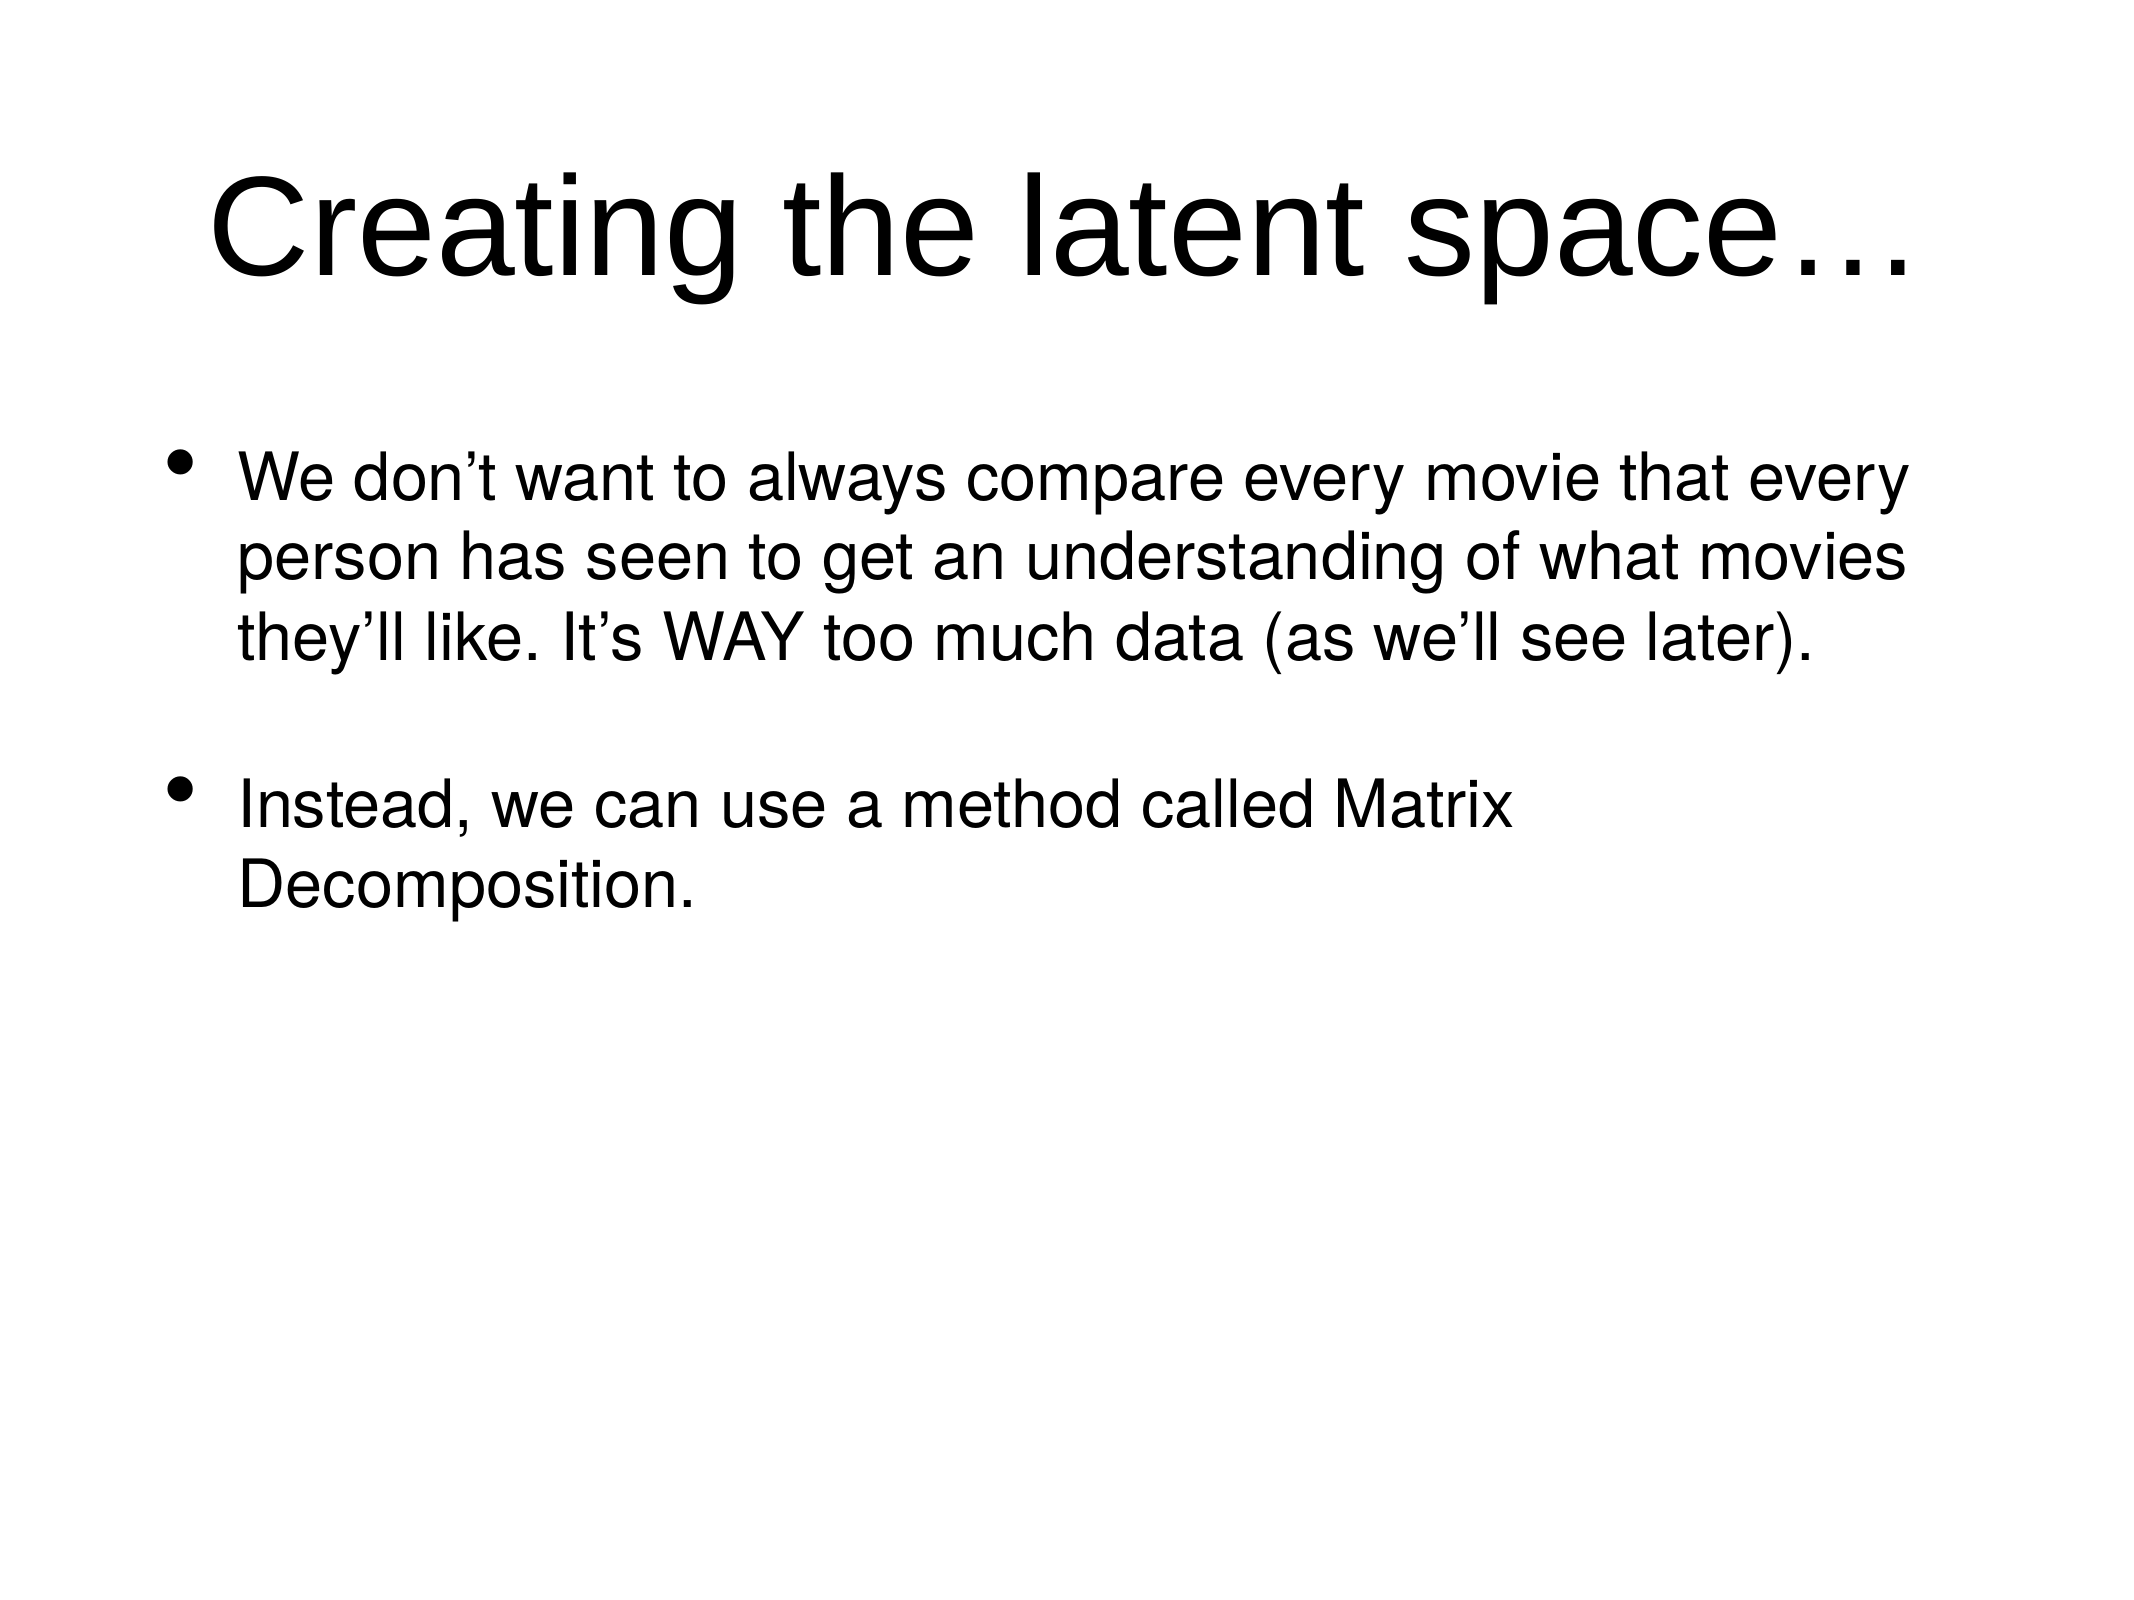

# Creating the latent space…
We don’t want to always compare every movie that every person has seen to get an understanding of what movies they’ll like. It’s WAY too much data (as we’ll see later).
Instead, we can use a method called Matrix Decomposition.